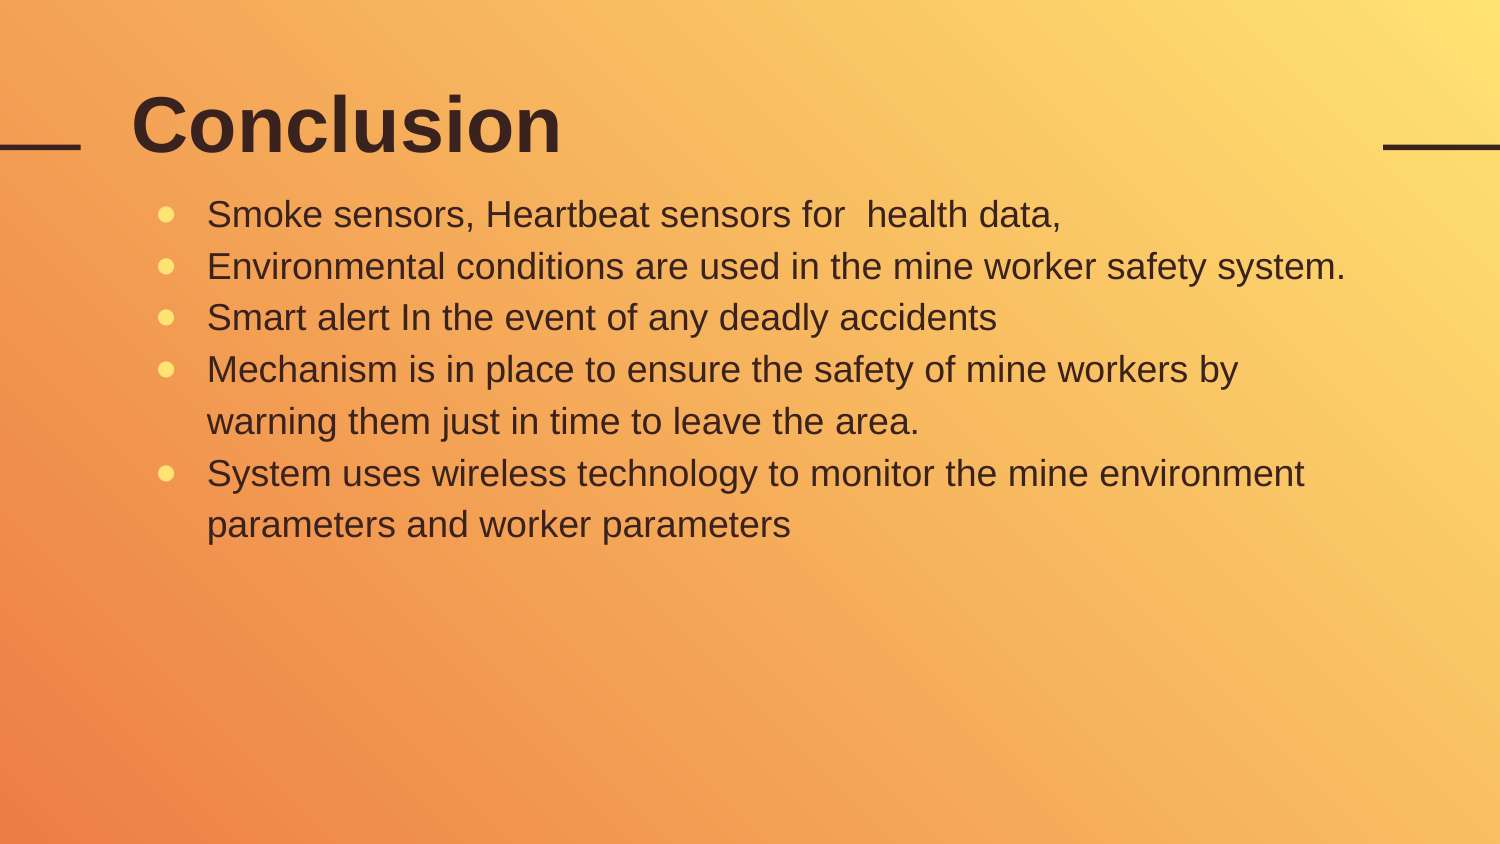

# Conclusion
Smoke sensors, Heartbeat sensors for  health data,
Environmental conditions are used in the mine worker safety system.
Smart alert In the event of any deadly accidents
Mechanism is in place to ensure the safety of mine workers by warning them just in time to leave the area.
System uses wireless technology to monitor the mine environment parameters and worker parameters